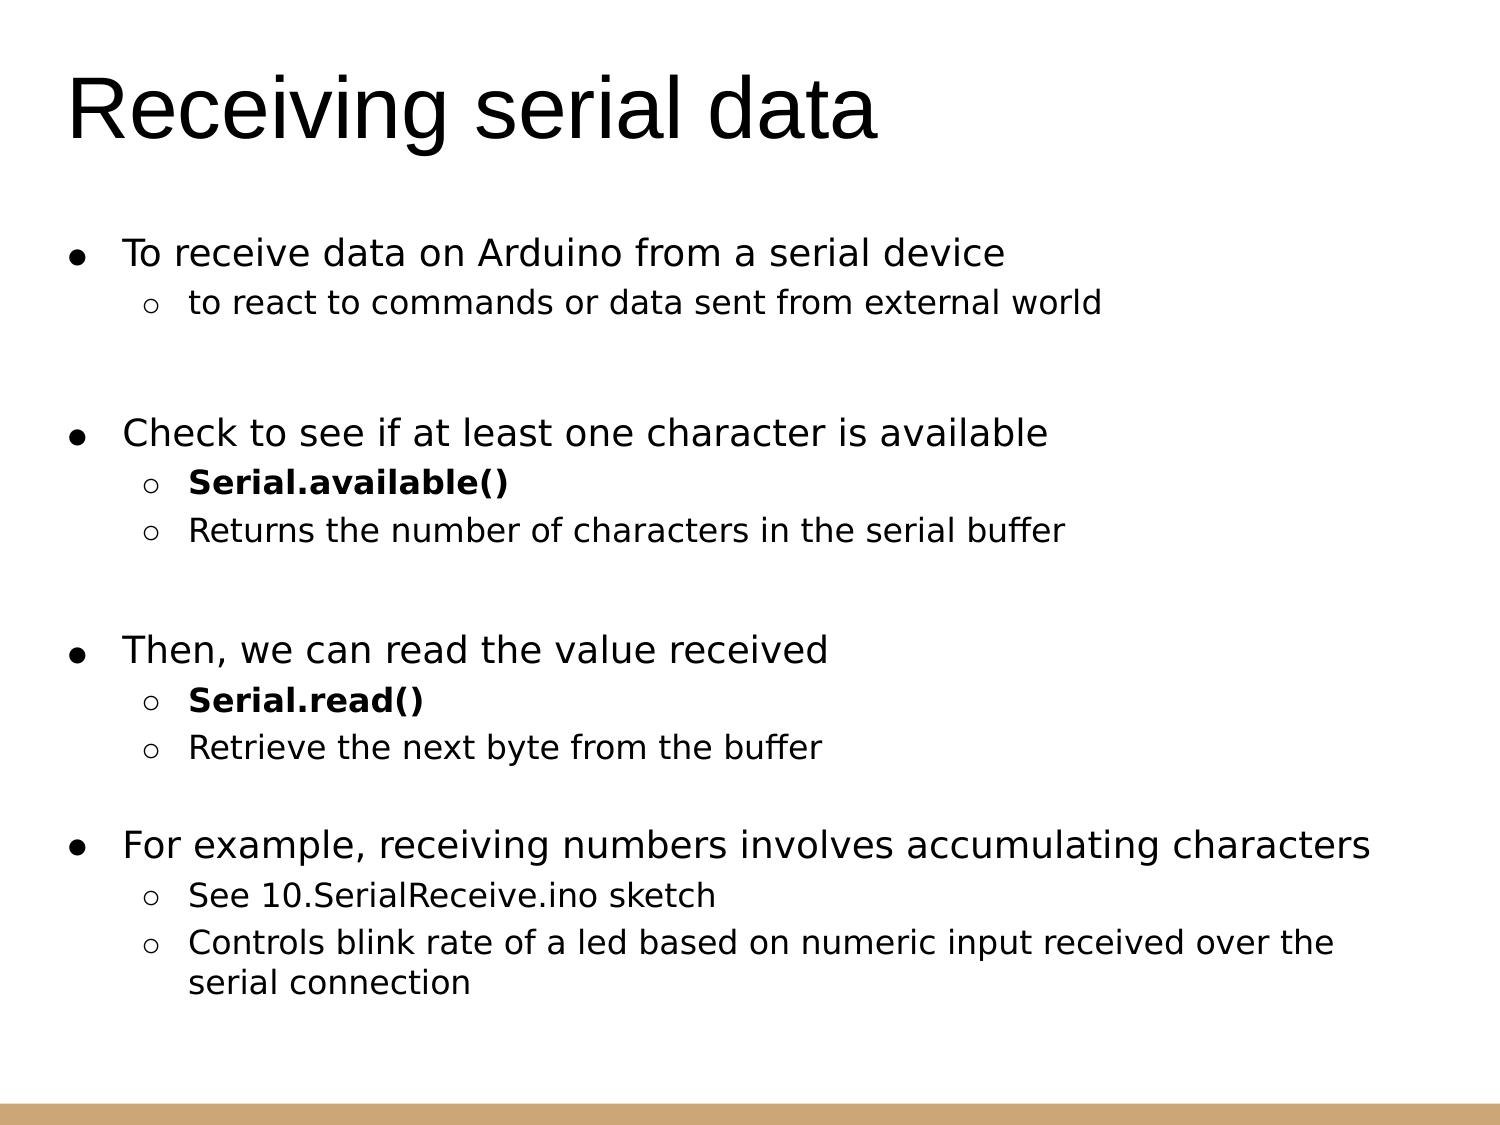

# Receiving serial data
To receive data on Arduino from a serial device
to react to commands or data sent from external world

Check to see if at least one character is available
Serial.available()
Returns the number of characters in the serial buffer

Then, we can read the value received
Serial.read()
Retrieve the next byte from the buffer

For example, receiving numbers involves accumulating characters
See 10.SerialReceive.ino sketch
Controls blink rate of a led based on numeric input received over the serial connection